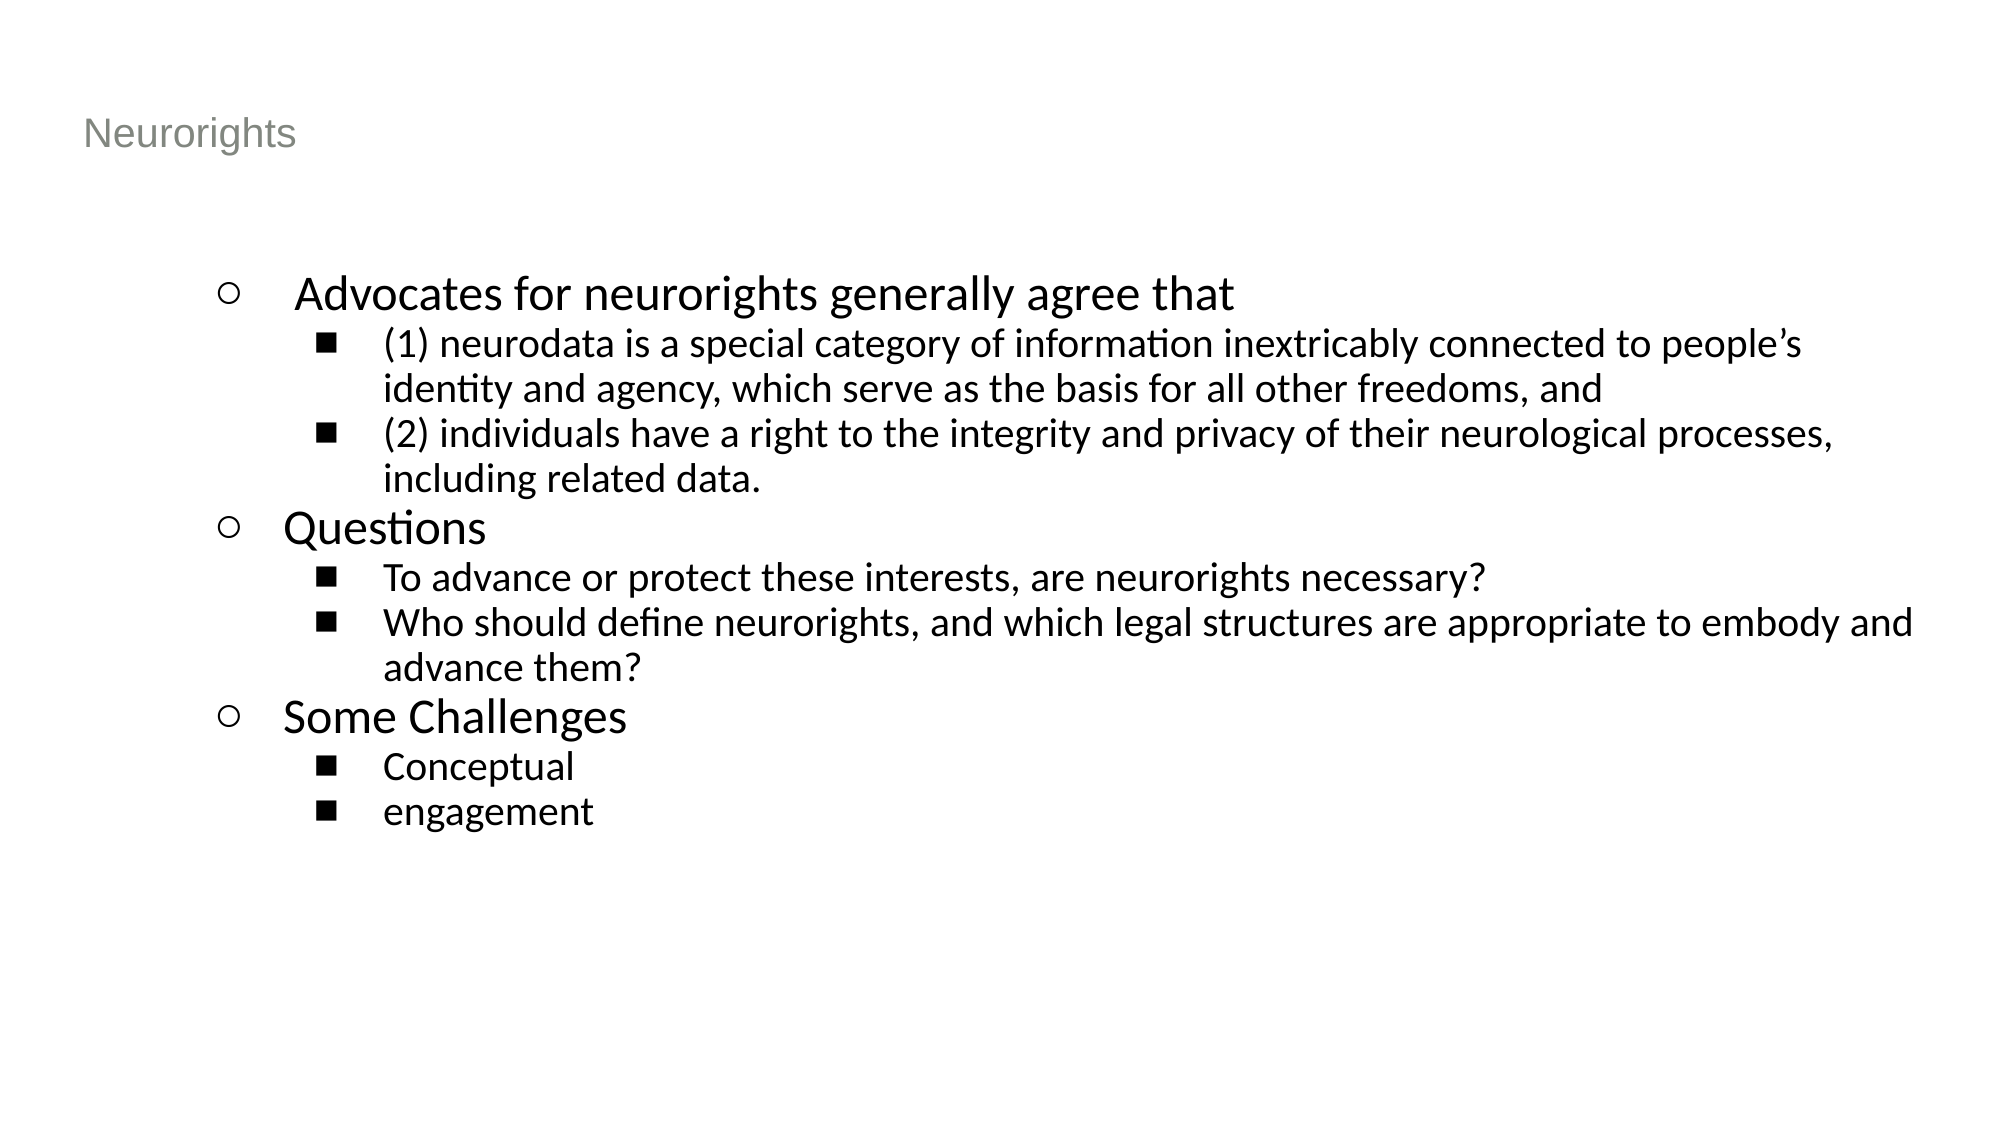

# Neurorights
 Advocates for neurorights generally agree that
(1) neurodata is a special category of information inextricably connected to people’s identity and agency, which serve as the basis for all other freedoms, and
(2) individuals have a right to the integrity and privacy of their neurological processes, including related data.
Questions
To advance or protect these interests, are neurorights necessary?
Who should define neurorights, and which legal structures are appropriate to embody and advance them?
Some Challenges
Conceptual
engagement